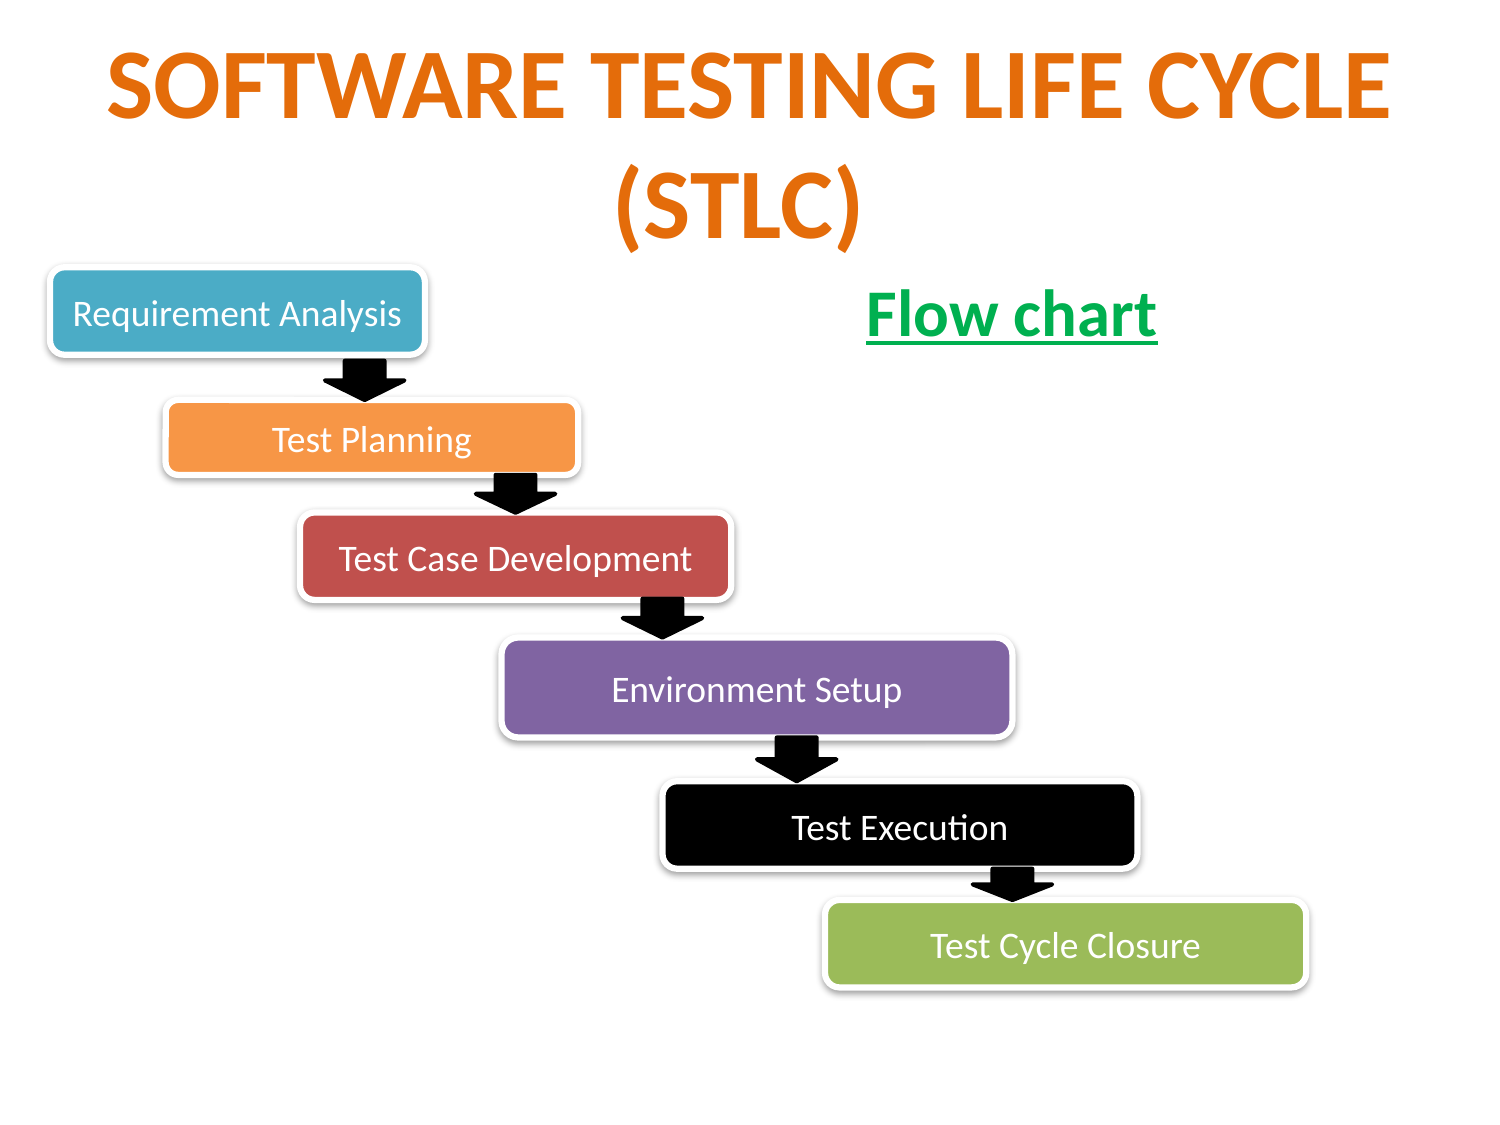

# SOFTWARE TESTING LIFE CYCLE (STLC)
                                                Flow chart
Requirement Analysis

Test Planning

Test Case Development

Environment Setup

Test Execution

Test Cycle Closure